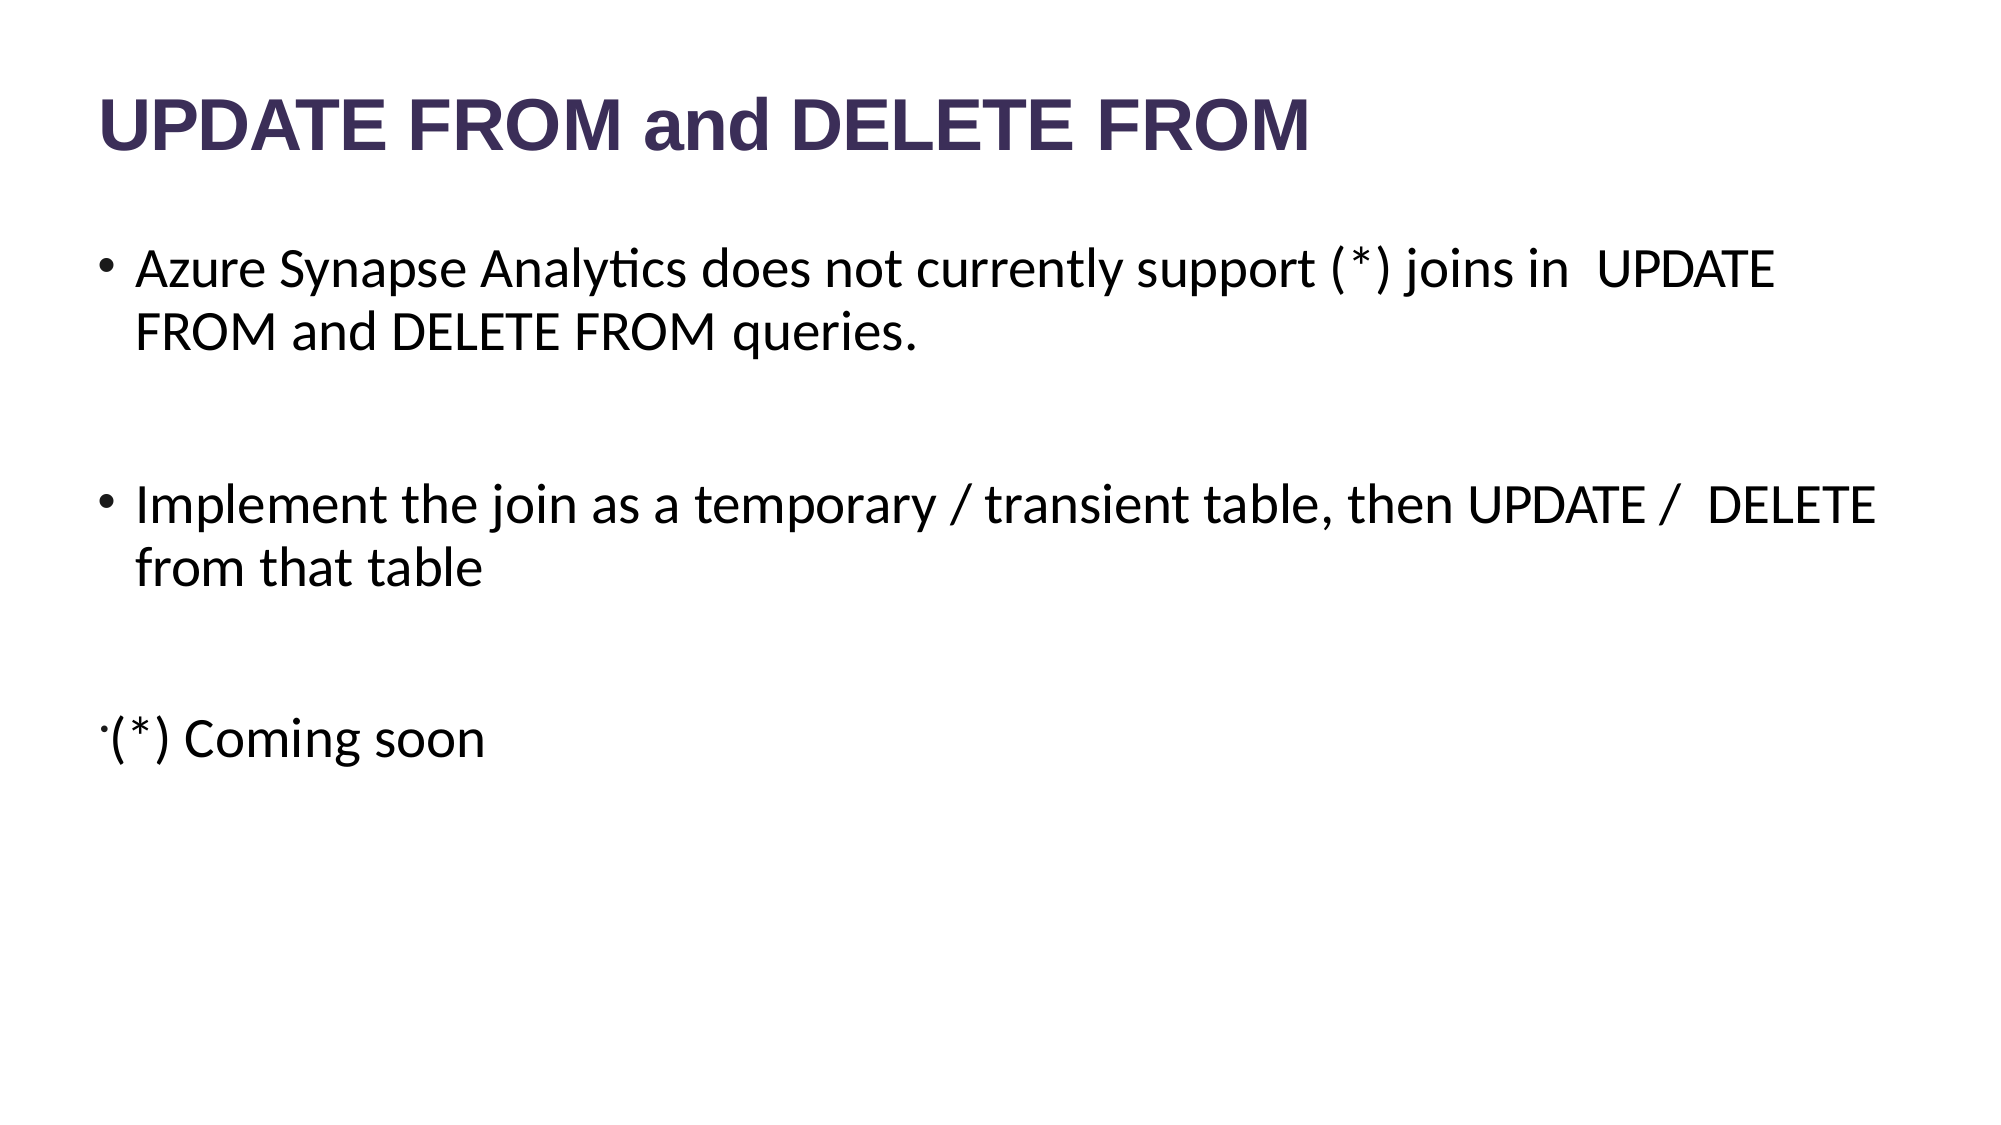

# UPDATE FROM and DELETE FROM
Azure Synapse Analytics does not currently support (*) joins in  UPDATE FROM and DELETE FROM queries.

Implement the join as a temporary / transient table, then UPDATE /  DELETE from that table

(*) Coming soon